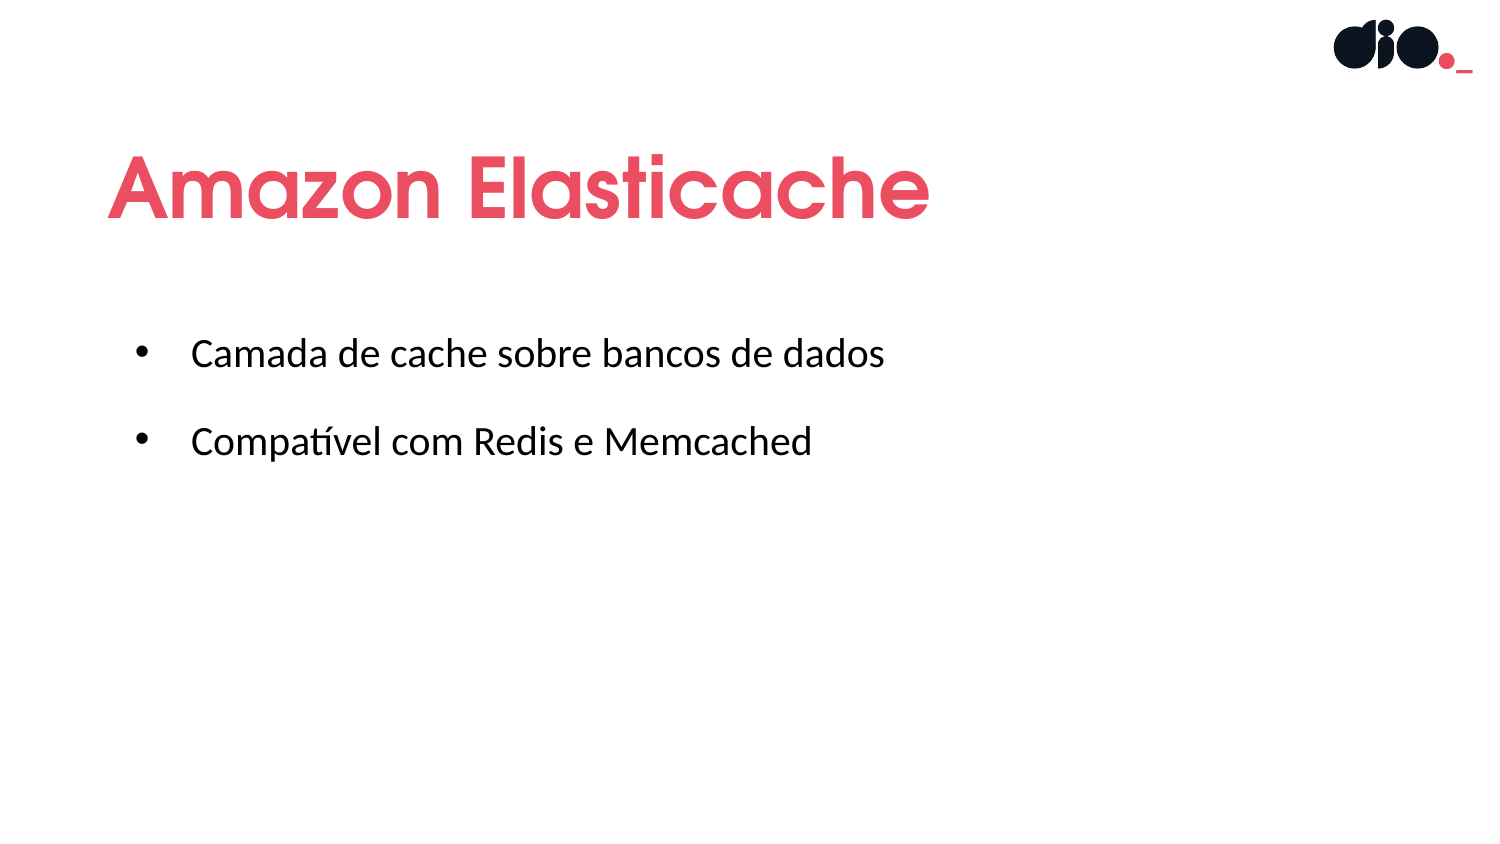

Amazon Elasticache
Camada de cache sobre bancos de dados
Compatível com Redis e Memcached